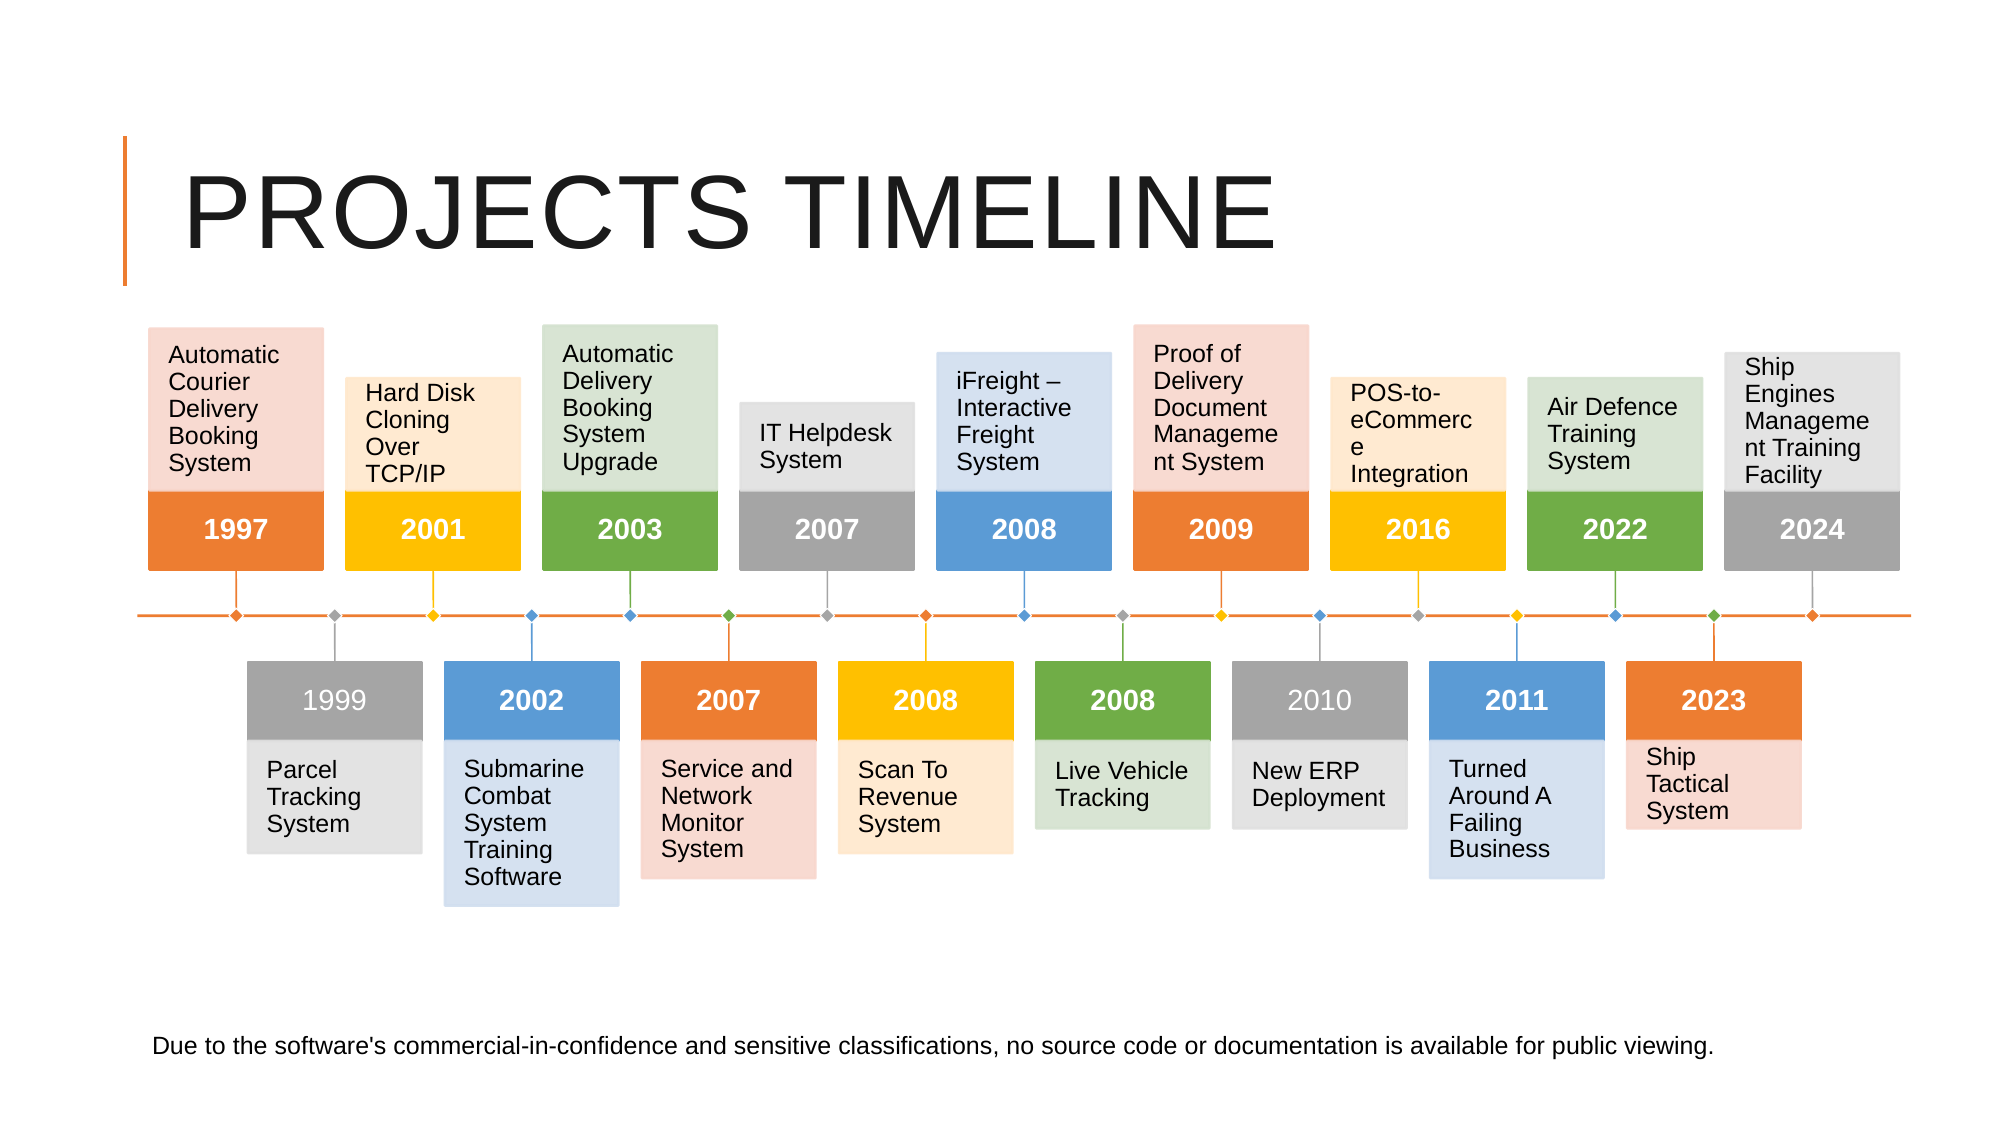

# Projects Timeline
1997
Automatic Courier Delivery Booking System
1999
Parcel Tracking System
2001
Hard Disk Cloning Over TCP/IP
2002
Submarine Combat System Training Software
2003
Automatic Delivery Booking System Upgrade
2007
Service and Network Monitor System
2007
IT Helpdesk System
2008
Scan To Revenue System
2008
iFreight – Interactive Freight  System
2008
Live Vehicle Tracking
2009
Proof of Delivery Document Management System
2010
New ERP Deployment
2016
POS-to-eCommerce Integration
2011
Turned Around A Failing Business
2022
Air Defence Training System
2023
Ship Tactical System
2024
Ship Engines Management Training Facility
Due to the software's commercial-in-confidence and sensitive classifications, no source code or documentation is available for public viewing.